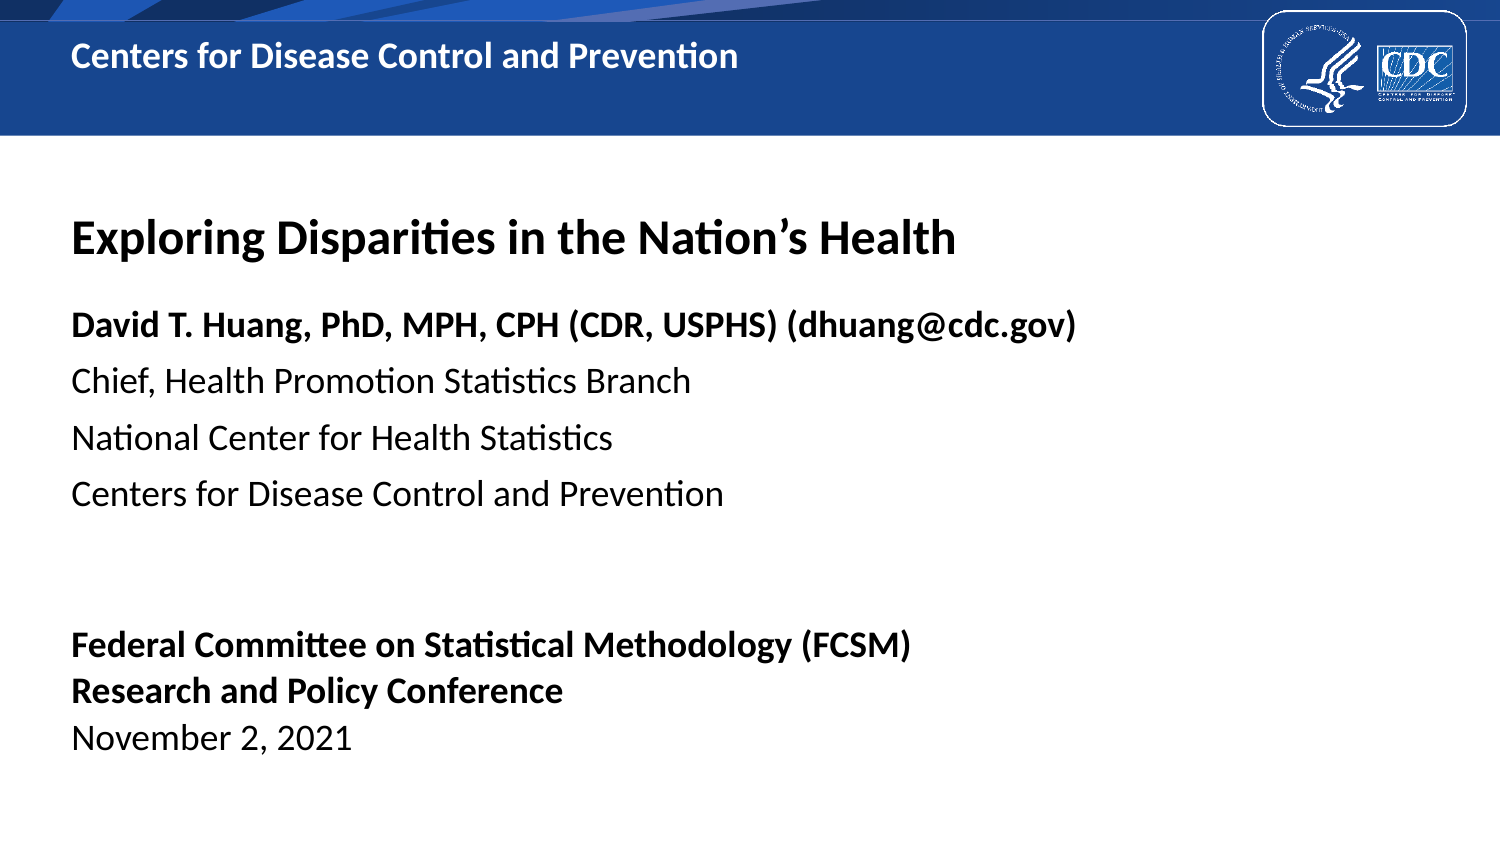

# Exploring Disparities in the Nation’s Health
David T. Huang, PhD, MPH, CPH (CDR, USPHS) (dhuang@cdc.gov)
Chief, Health Promotion Statistics Branch
National Center for Health Statistics
Centers for Disease Control and Prevention
Federal Committee on Statistical Methodology (FCSM)
Research and Policy Conference
November 2, 2021